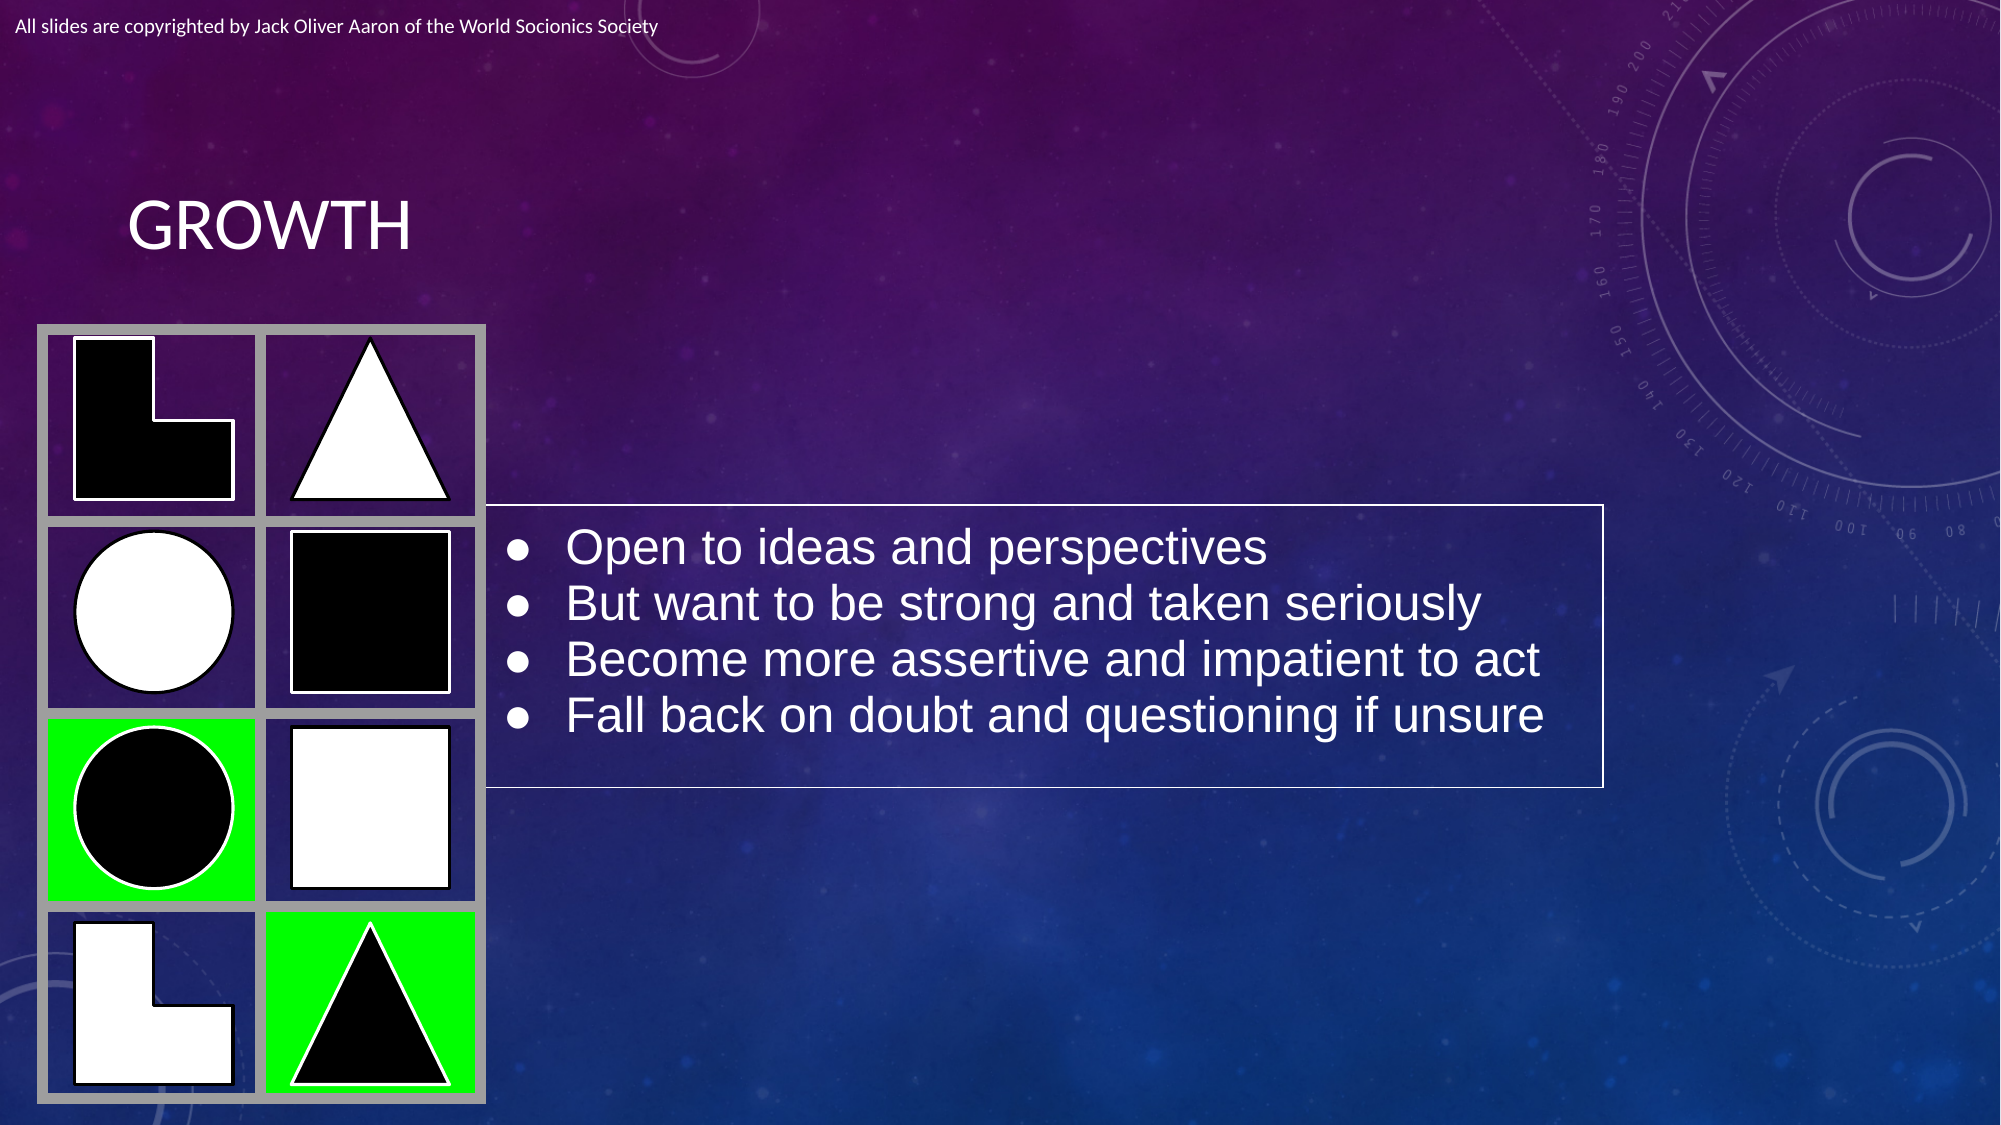

All slides are copyrighted by Jack Oliver Aaron of the World Socionics Society
# GROWTH
|  |  |
| --- | --- |
|  |  |
|  |  |
|  |  |

| Open to ideas and perspectives But want to be strong and taken seriously Become more assertive and impatient to act Fall back on doubt and questioning if unsure |
| --- |